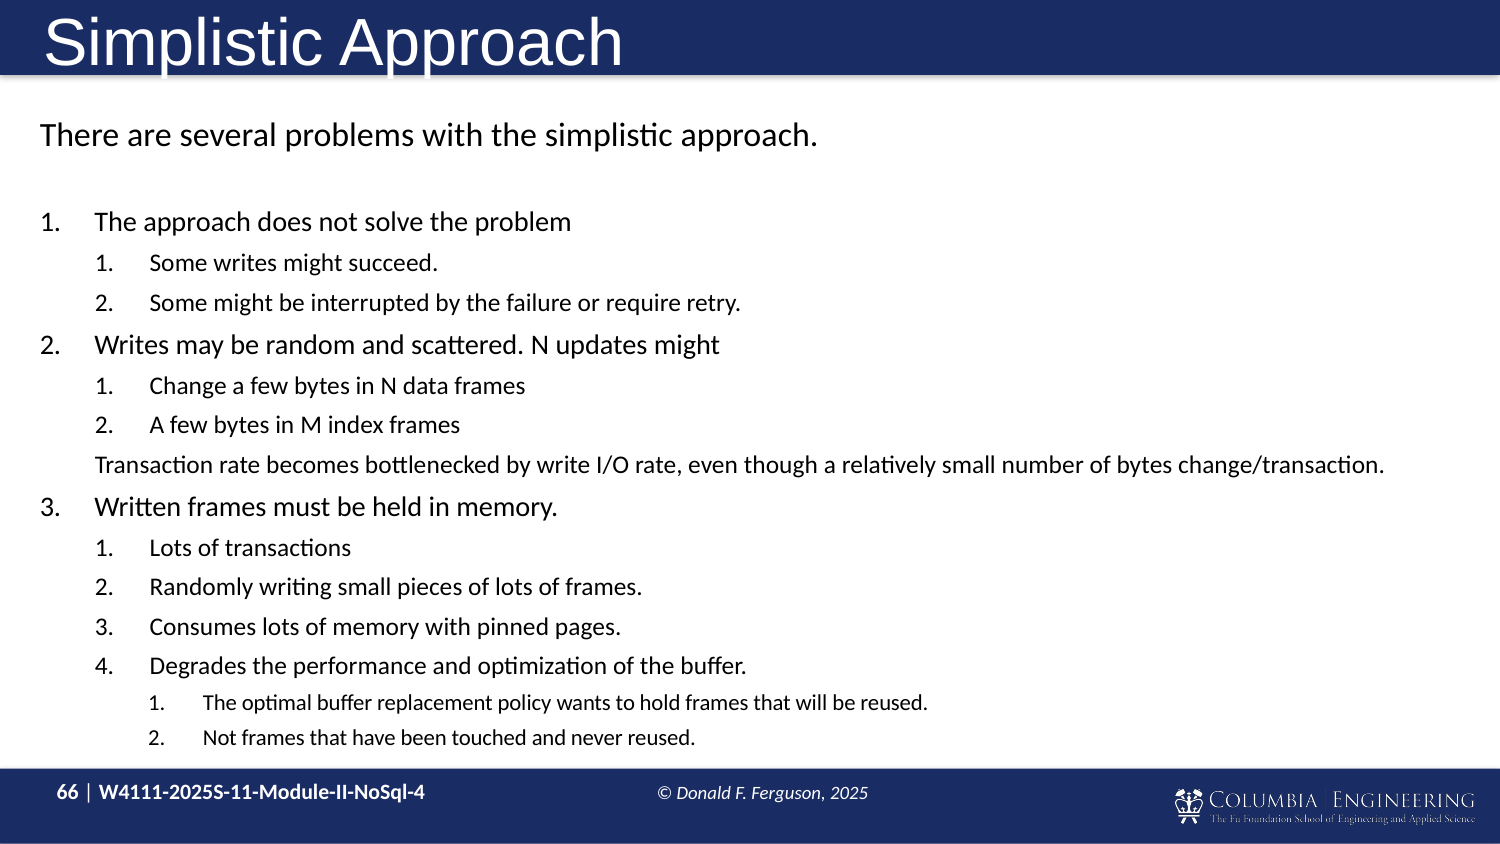

# Simplistic Approach
There are several problems with the simplistic approach.
The approach does not solve the problem
Some writes might succeed.
Some might be interrupted by the failure or require retry.
Writes may be random and scattered. N updates might
Change a few bytes in N data frames
A few bytes in M index frames
Transaction rate becomes bottlenecked by write I/O rate, even though a relatively small number of bytes change/transaction.
Written frames must be held in memory.
Lots of transactions
Randomly writing small pieces of lots of frames.
Consumes lots of memory with pinned pages.
Degrades the performance and optimization of the buffer.
The optimal buffer replacement policy wants to hold frames that will be reused.
Not frames that have been touched and never reused.